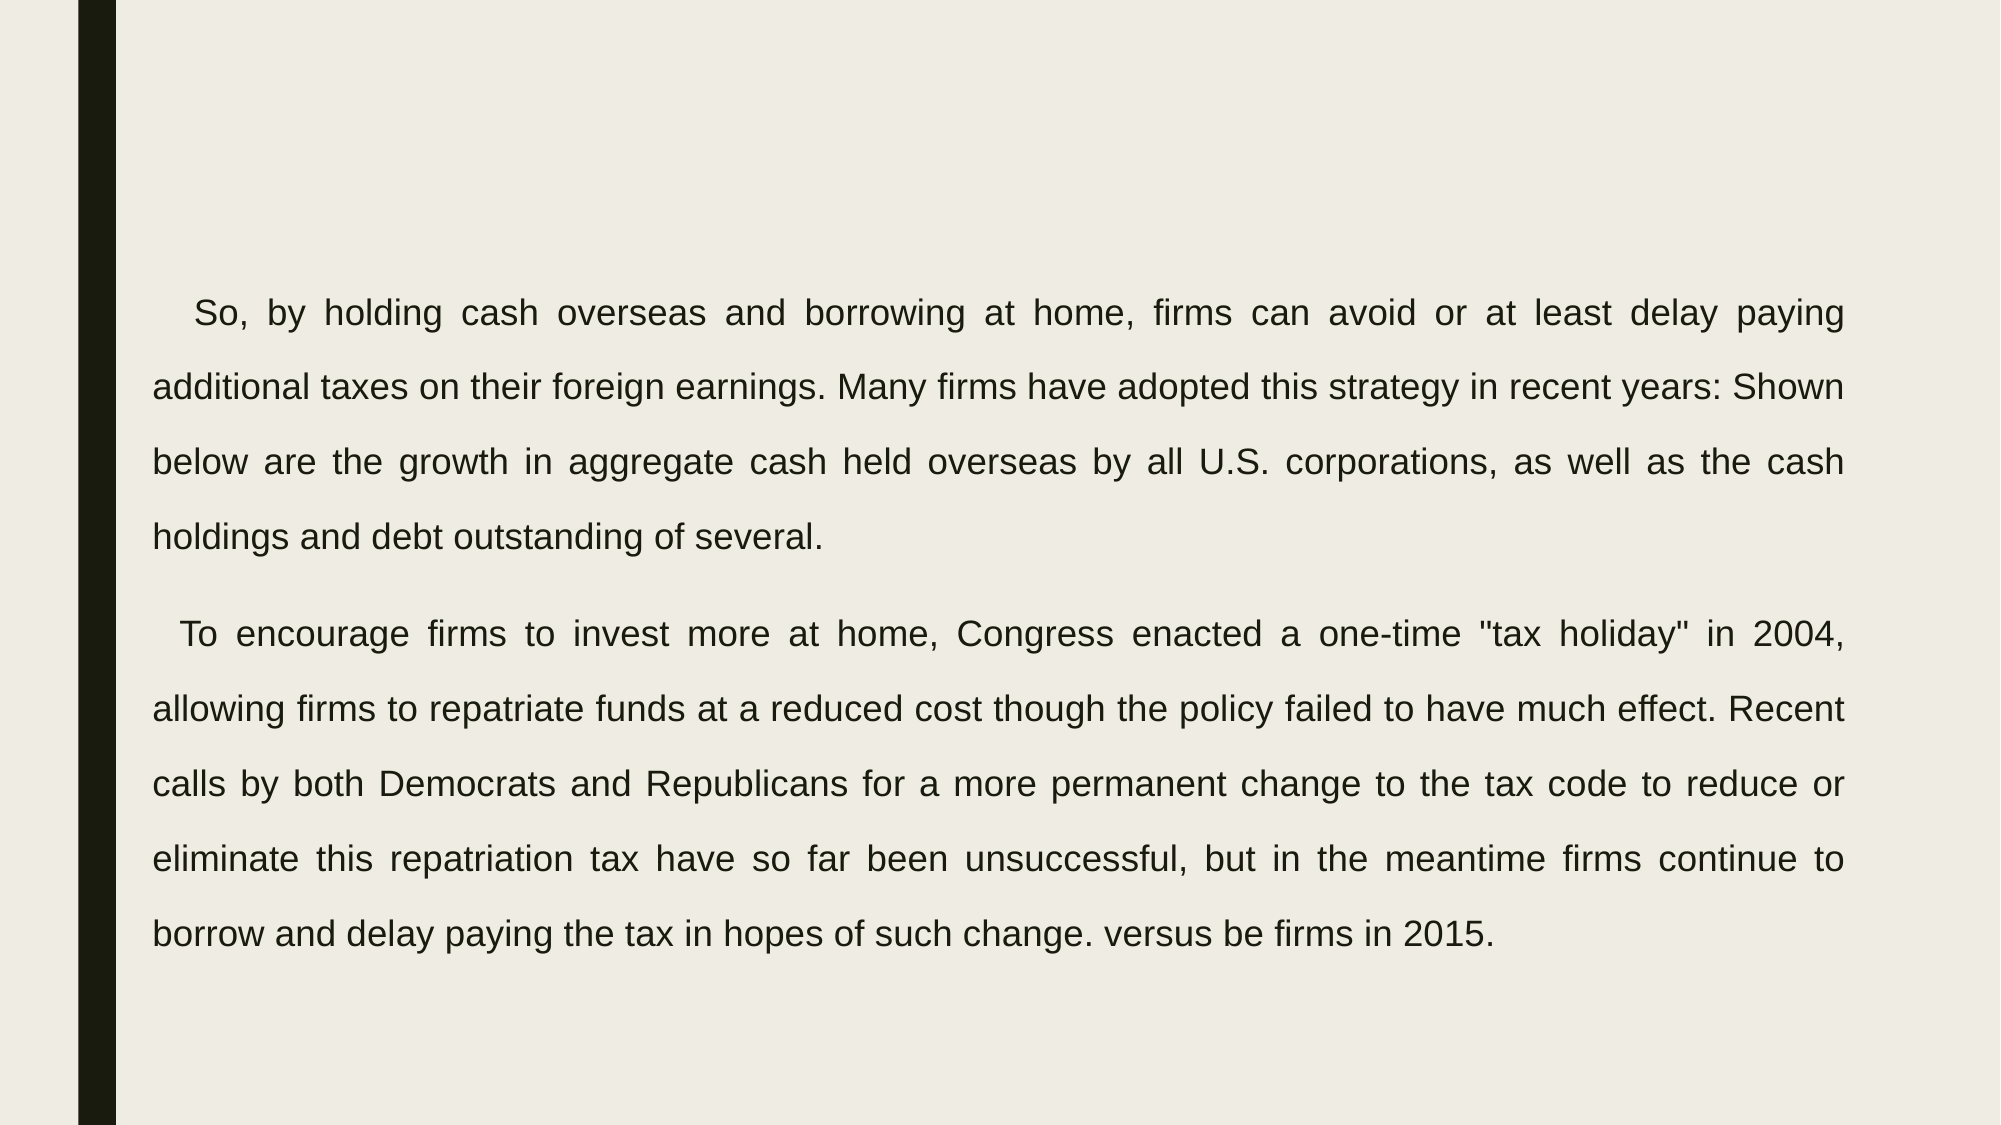

So, by holding cash overseas and borrowing at home, firms can avoid or at least delay paying additional taxes on their foreign earnings. Many firms have adopted this strategy in recent years: Shown below are the growth in aggregate cash held overseas by all U.S. corporations, as well as the cash holdings and debt outstanding of several.
To encourage firms to invest more at home, Congress enacted a one-time "tax holiday" in 2004, allowing firms to repatriate funds at a reduced cost though the policy failed to have much effect. Recent calls by both Democrats and Republicans for a more permanent change to the tax code to reduce or eliminate this repatriation tax have so far been unsuccessful, but in the meantime firms continue to borrow and delay paying the tax in hopes of such change. versus be firms in 2015.